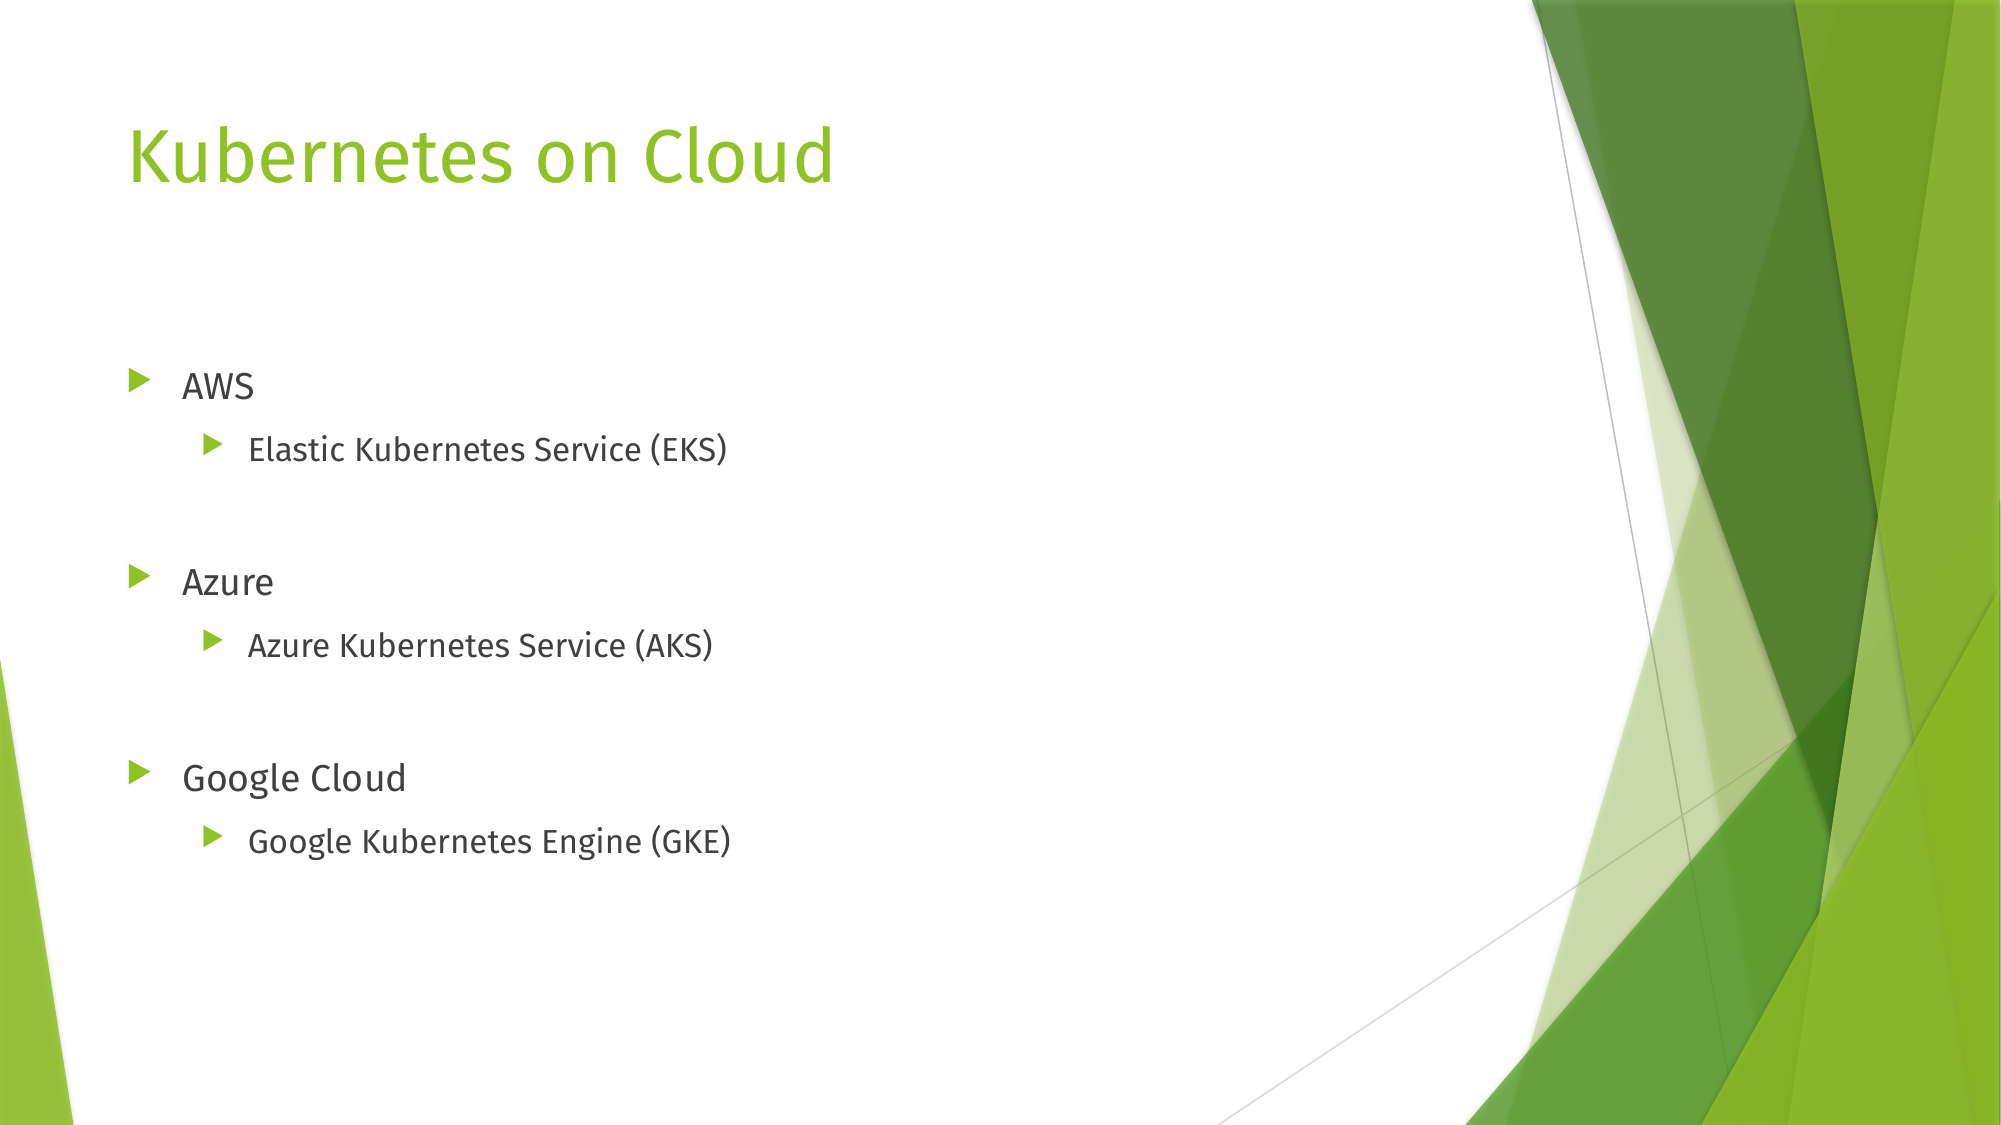

# Kubernetes on Cloud
AWS
Elastic Kubernetes Service (EKS)

Azure
Azure Kubernetes Service (AKS)

Google Cloud
Google Kubernetes Engine (GKE)